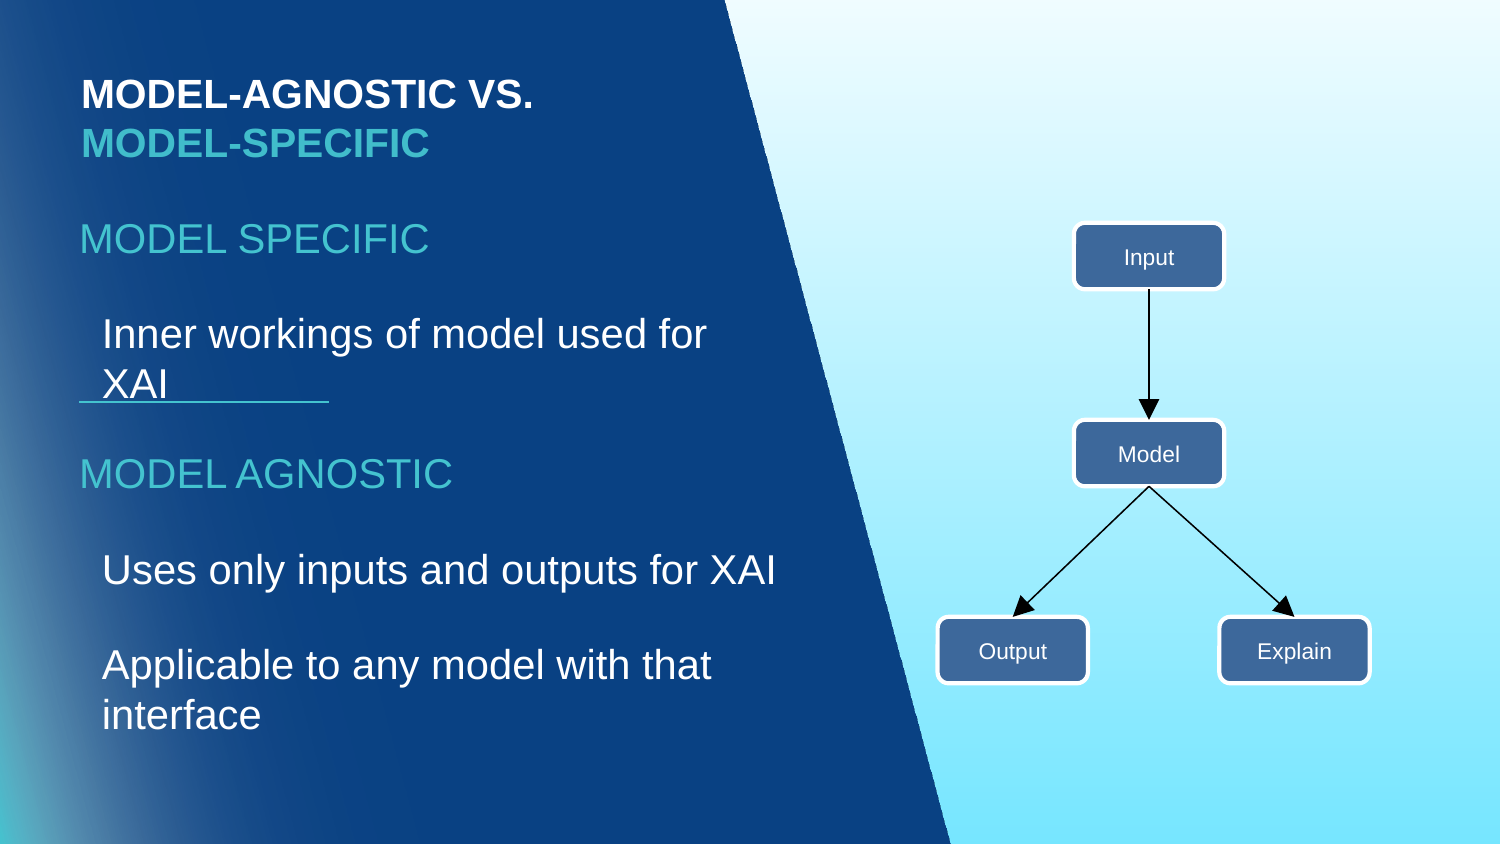

# MODEL-AGNOSTIC VS. MODEL-SPECIFIC
MODEL SPECIFIC
Input
Inner workings of model used for XAI
Model
MODEL AGNOSTIC
Uses only inputs and outputs for XAI
Output
Explain
Applicable to any model with that interface